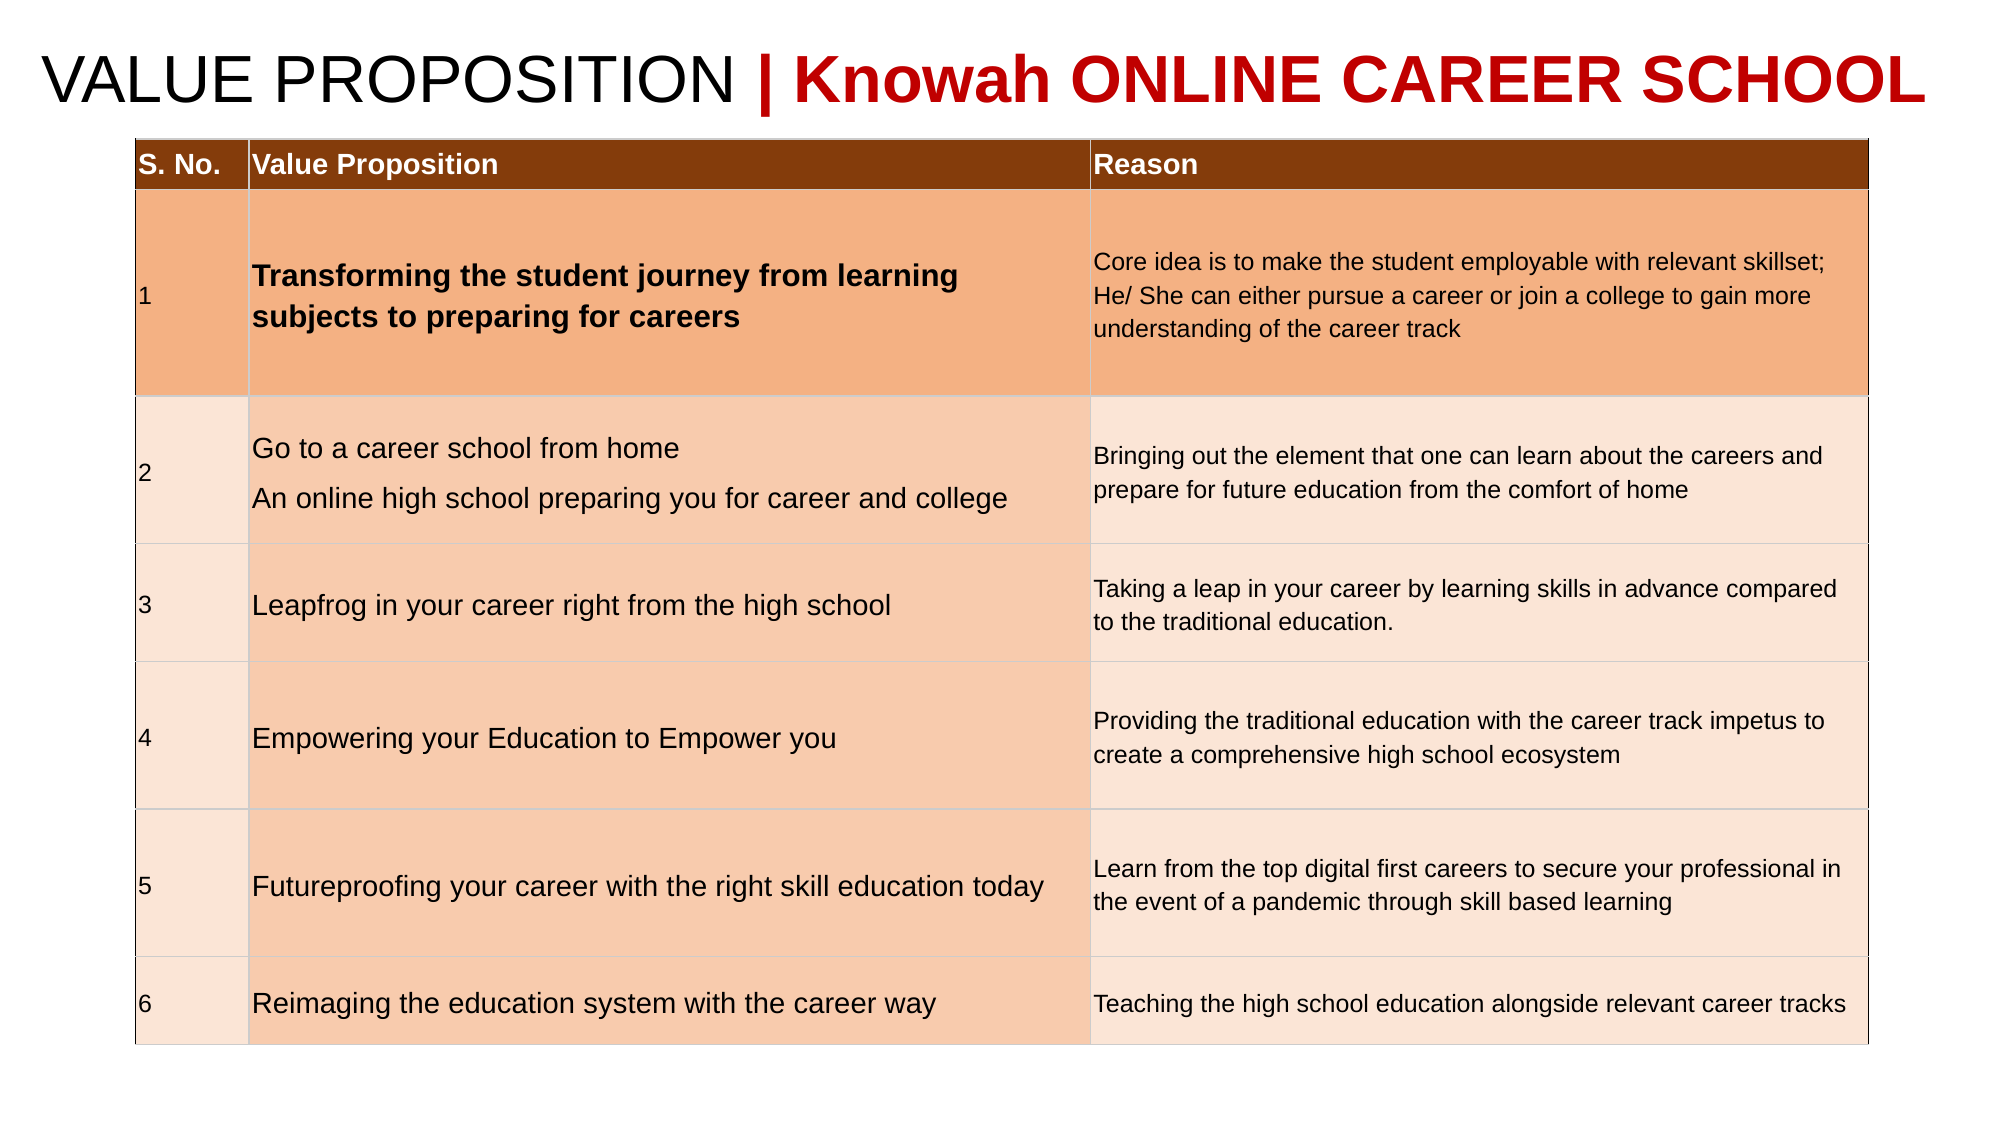

VALUE PROPOSITION | Knowah ONLINE CAREER SCHOOL
| S. No. | Value Proposition | Reason |
| --- | --- | --- |
| 1 | Transforming the student journey from learning subjects to preparing for careers | Core idea is to make the student employable with relevant skillset; He/ She can either pursue a career or join a college to gain more understanding of the career track |
| 2 | Go to a career school from home An online high school preparing you for career and college | Bringing out the element that one can learn about the careers and prepare for future education from the comfort of home |
| 3 | Leapfrog in your career right from the high school | Taking a leap in your career by learning skills in advance compared to the traditional education. |
| 4 | Empowering your Education to Empower you | Providing the traditional education with the career track impetus to create a comprehensive high school ecosystem |
| 5 | Futureproofing your career with the right skill education today | Learn from the top digital first careers to secure your professional in the event of a pandemic through skill based learning |
| 6 | Reimaging the education system with the career way | Teaching the high school education alongside relevant career tracks |